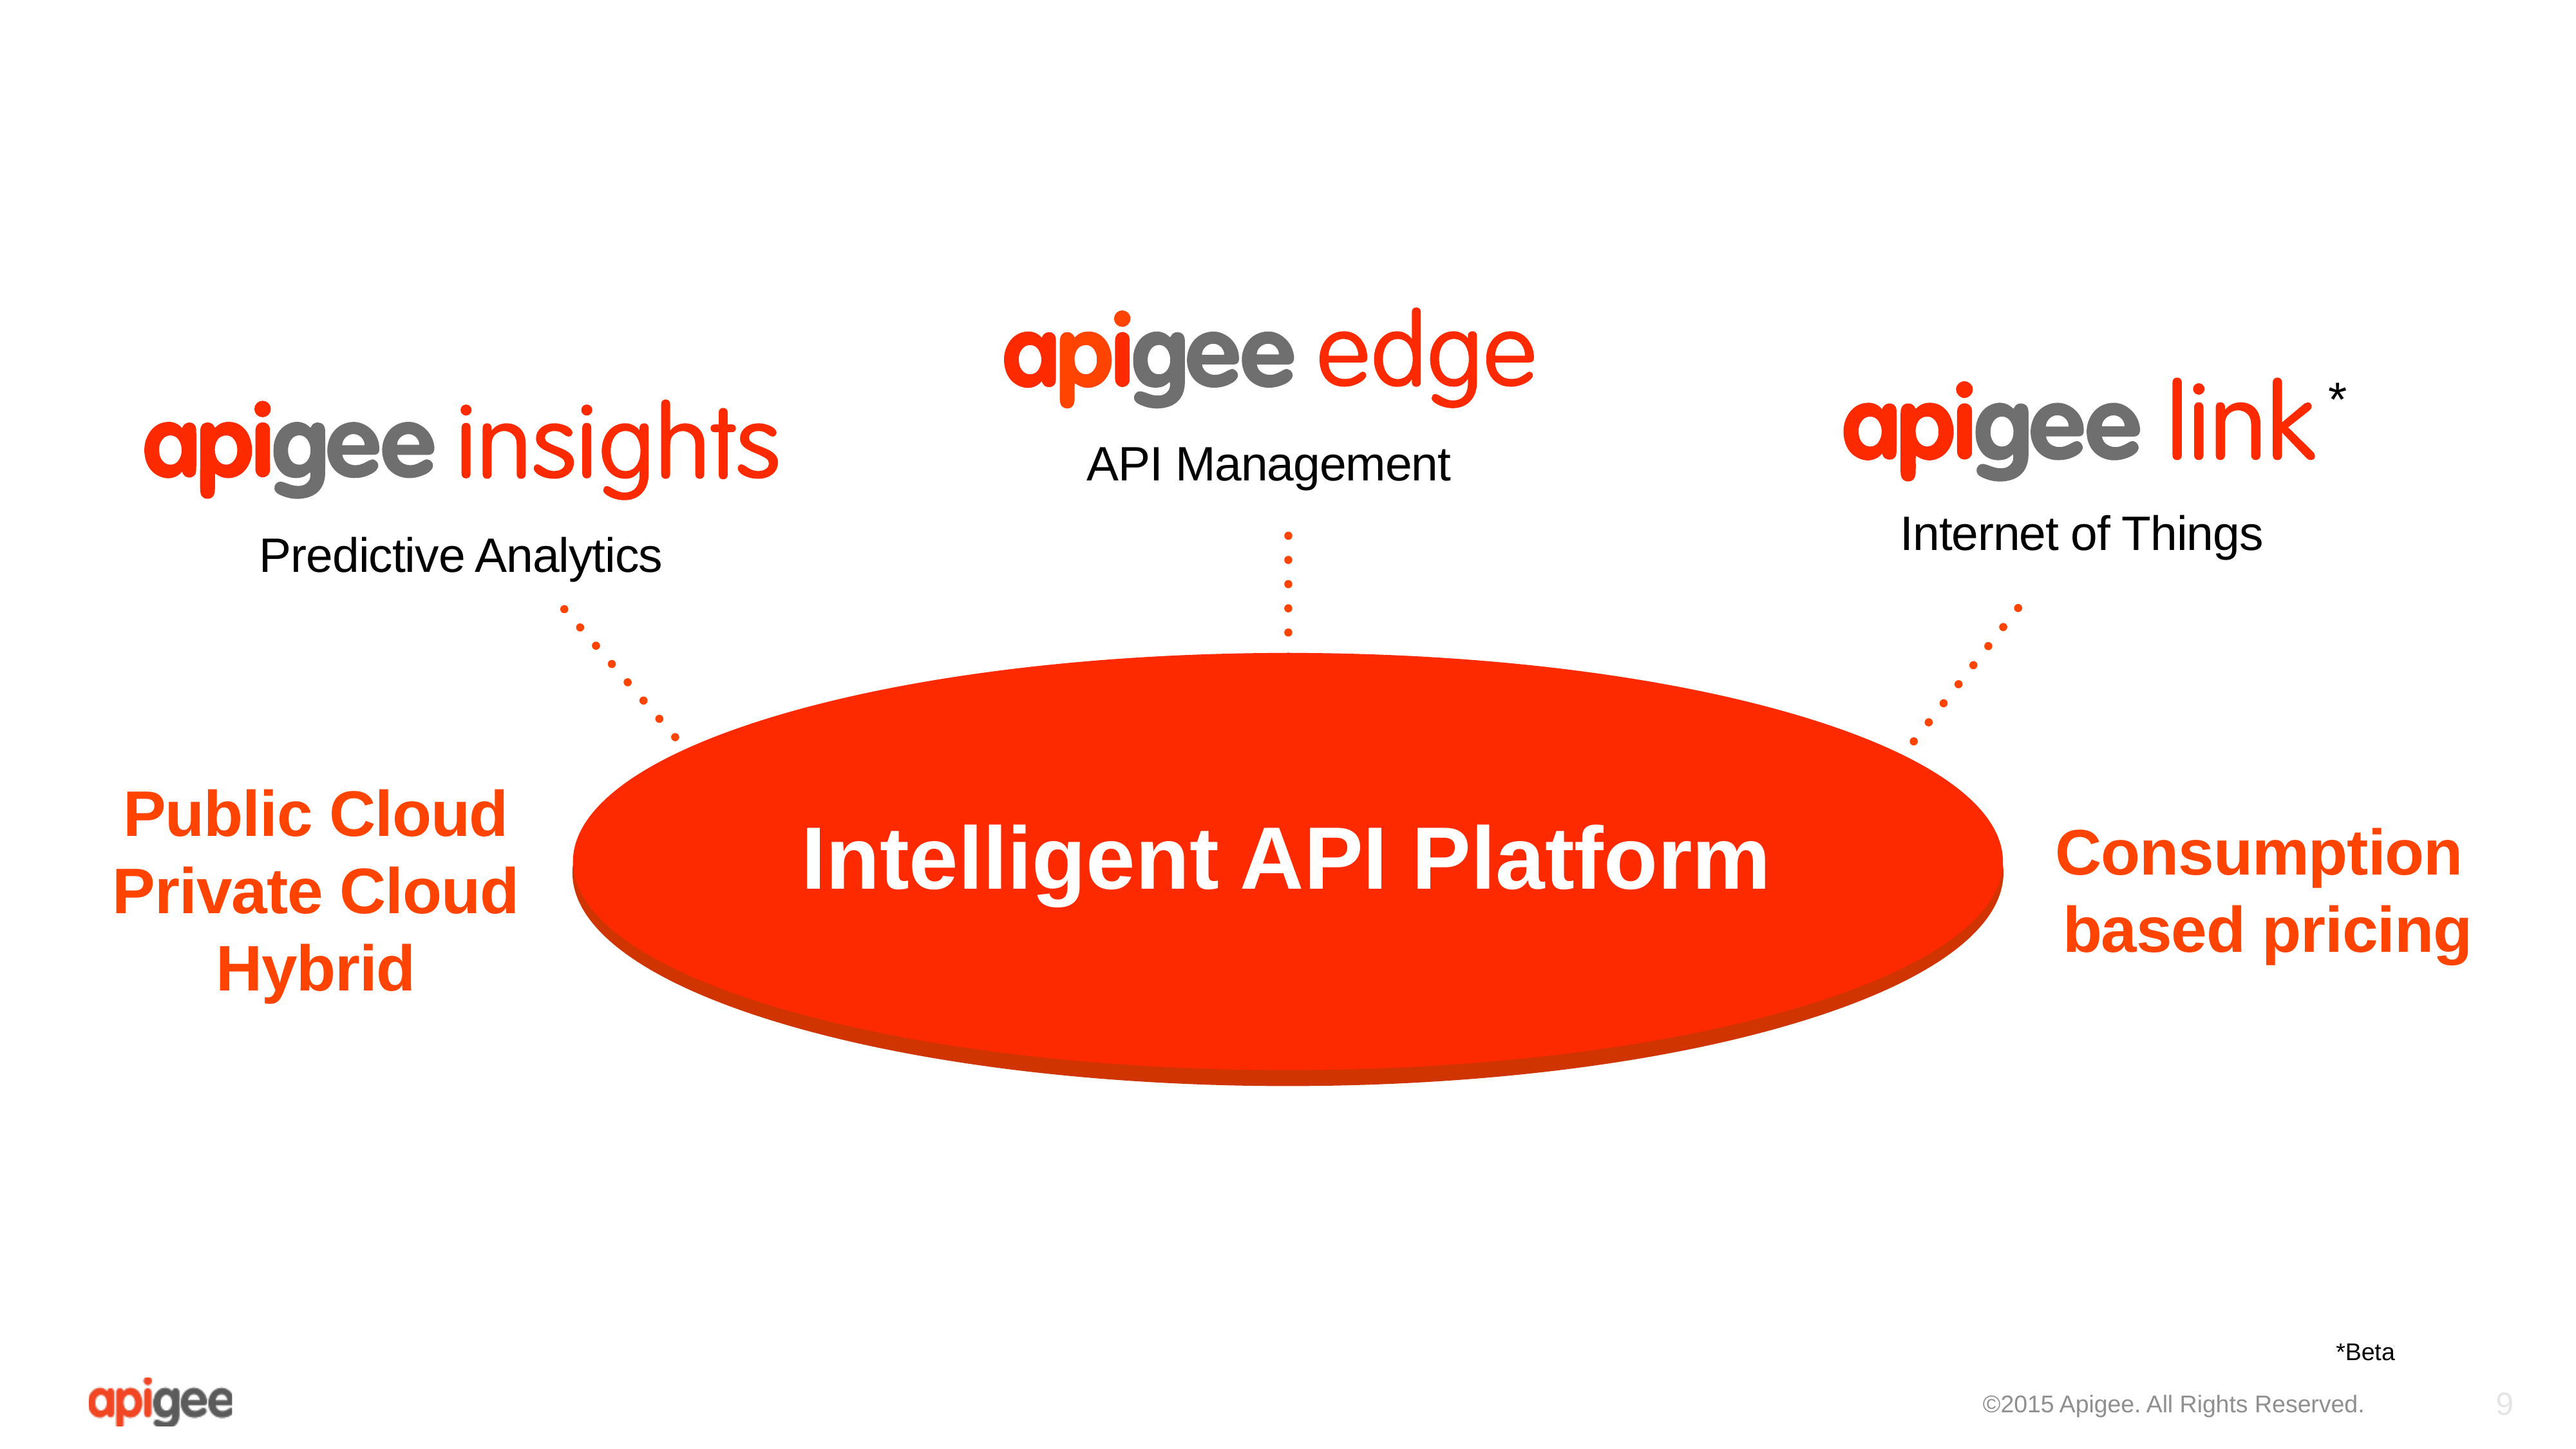

API Management
*

Internet of Things

Predictive Analytics

Public Cloud
Private Cloud
Hybrid
Consumption
based pricing
Intelligent API Platform
Intelligent API Platform
*Beta
9
©2015 Apigee. All Rights Reserved.